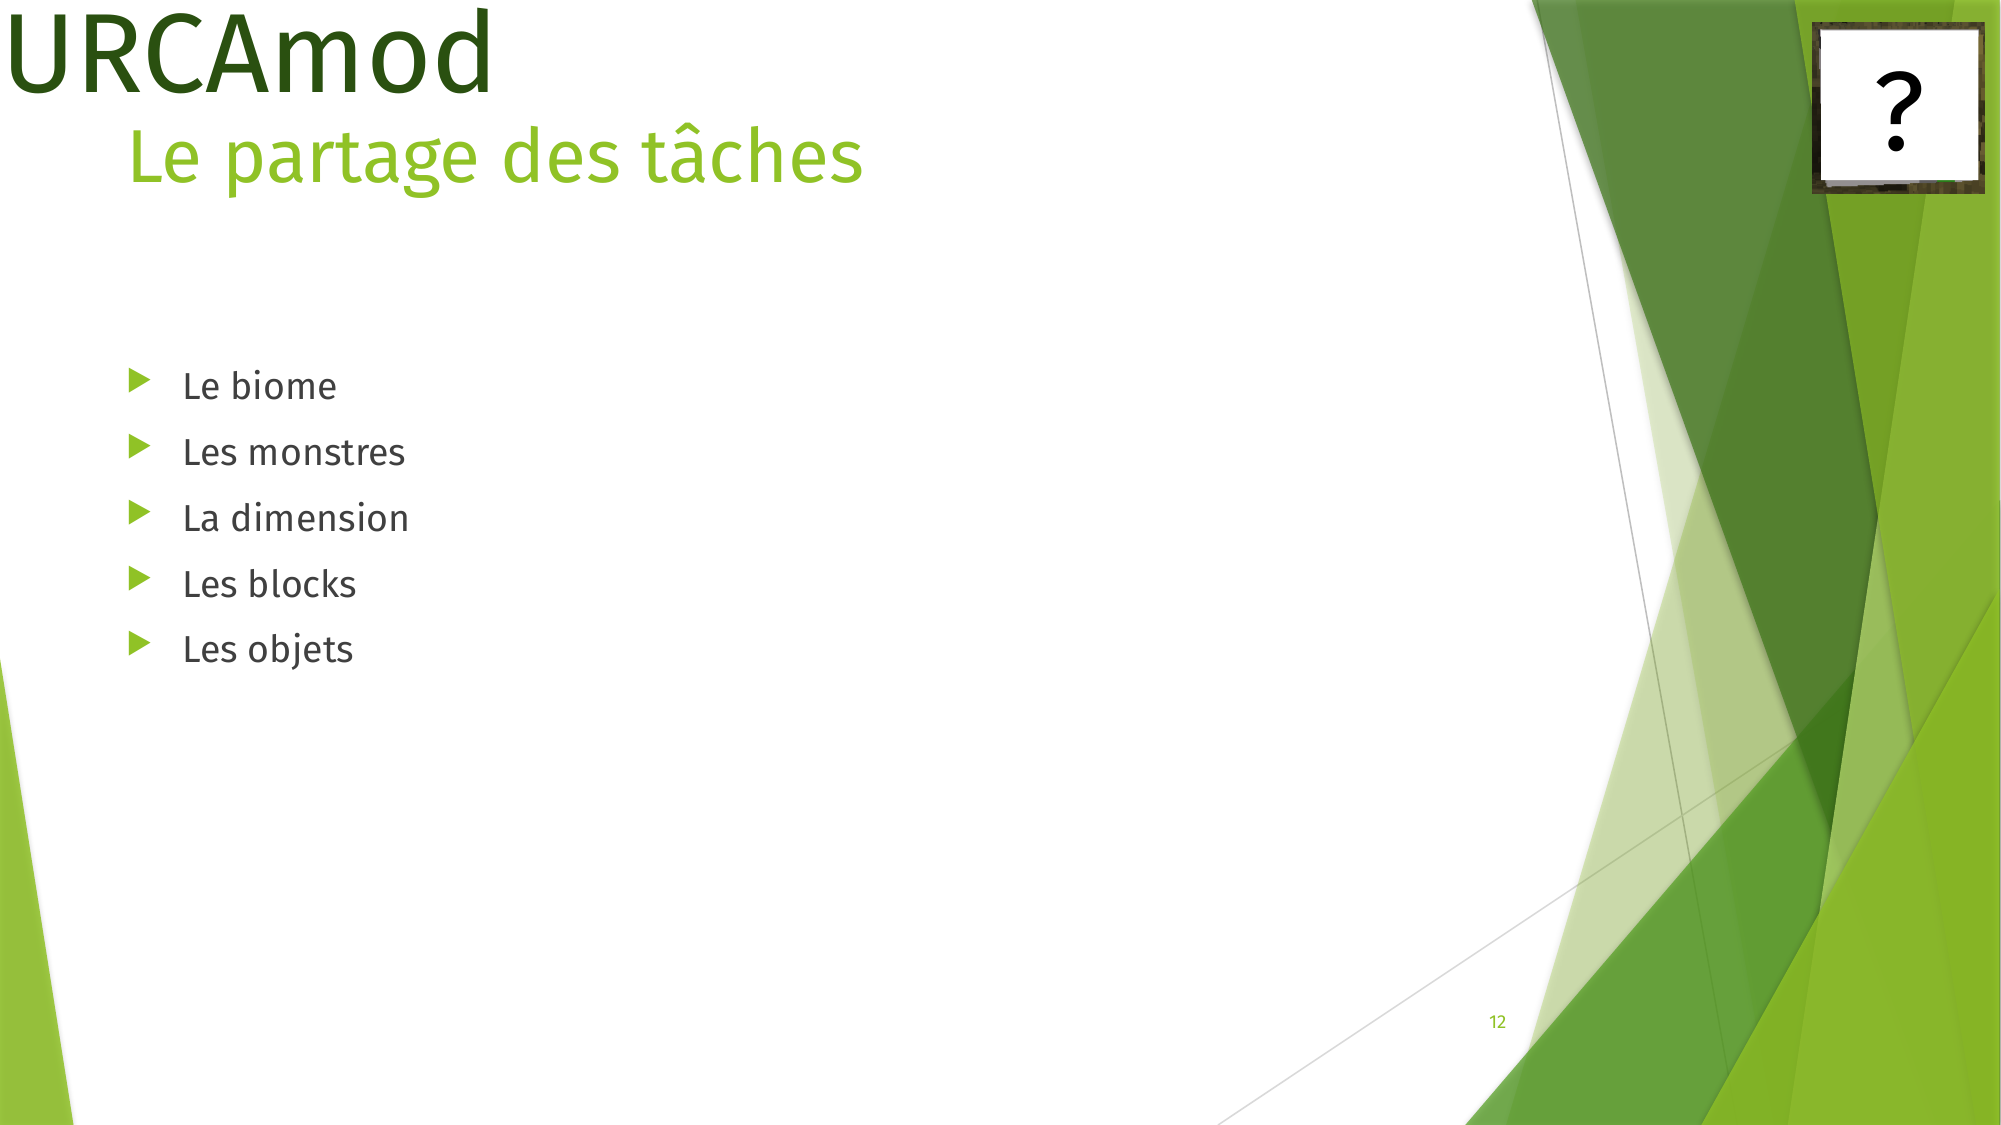

# Le partage des tâches
Le biome
Les monstres
La dimension
Les blocks
Les objets

12